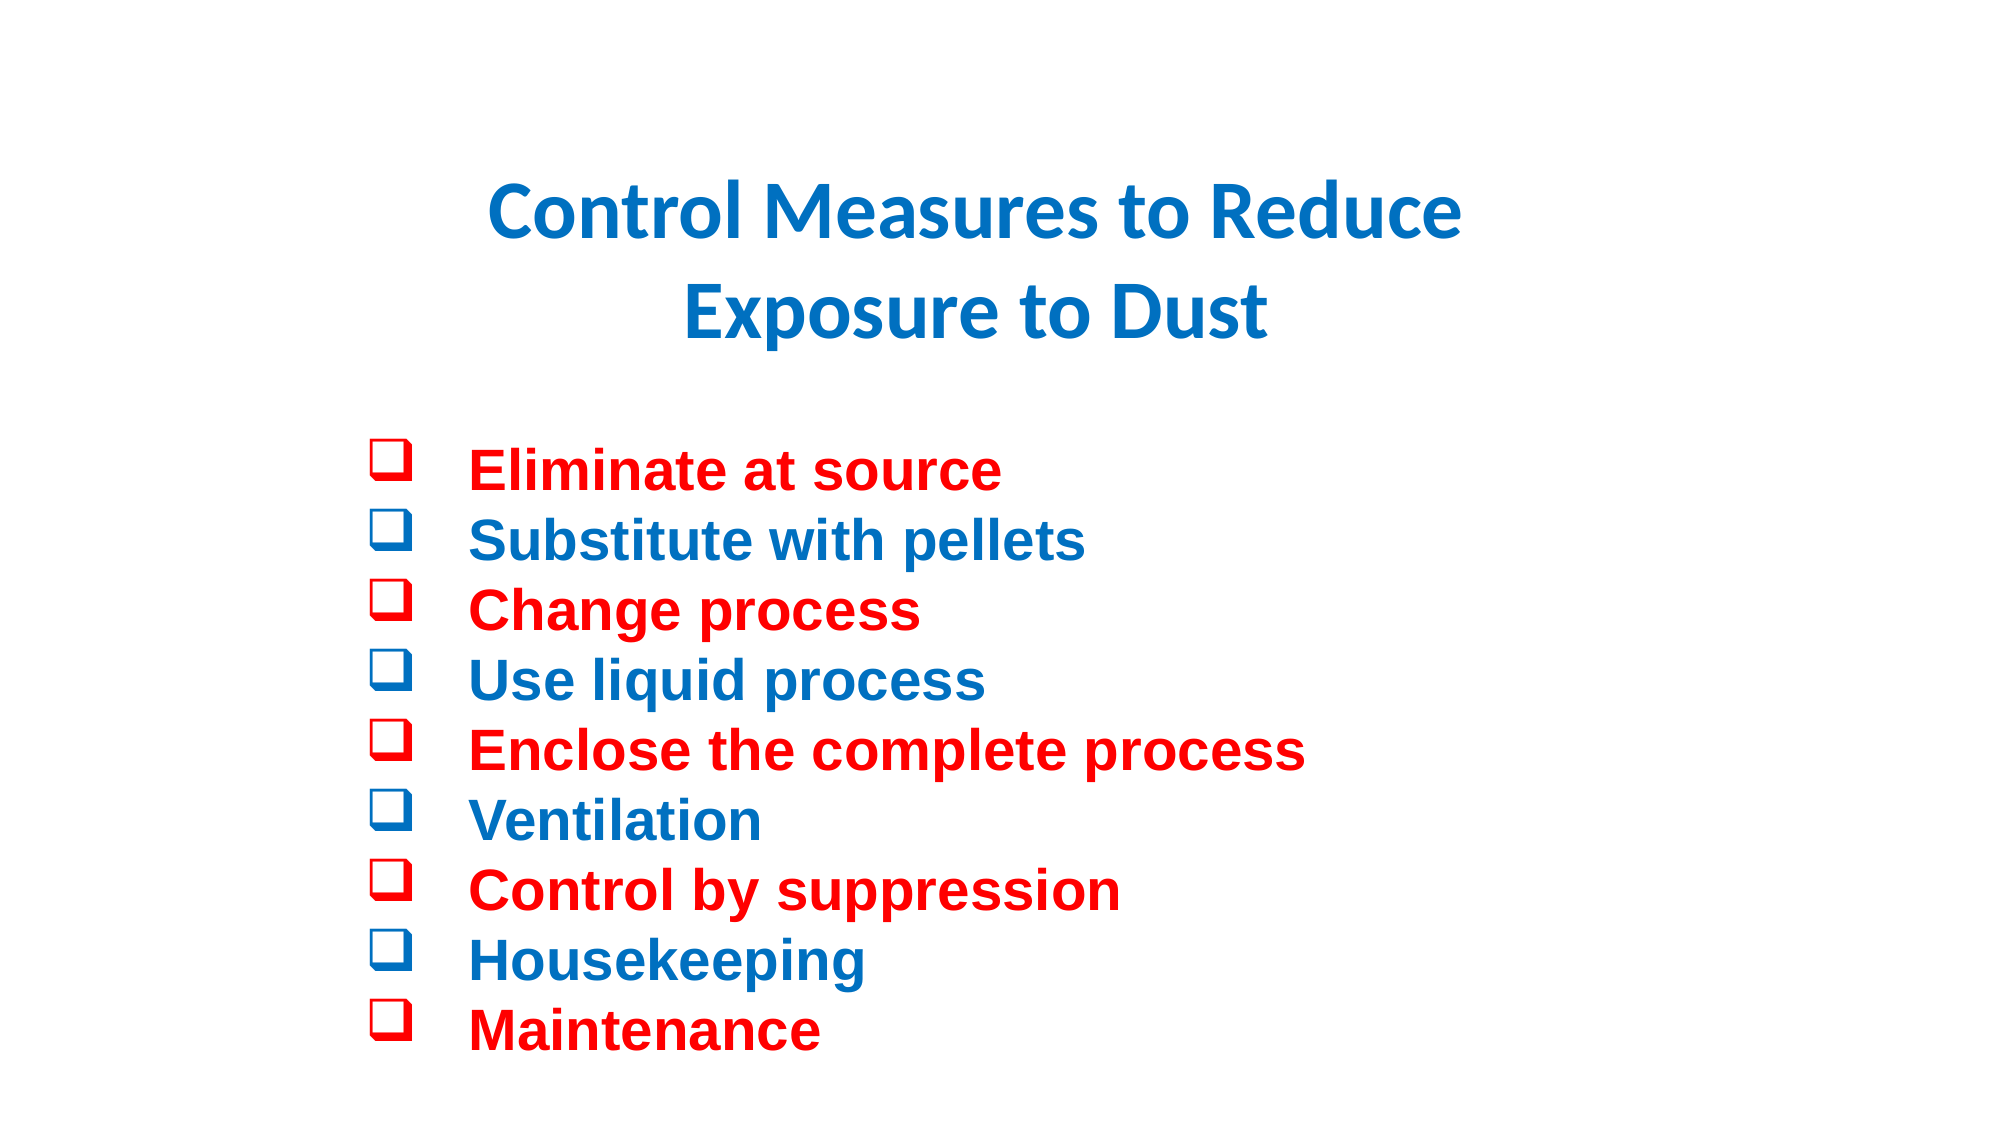

Control Measures to Reduce Exposure to Dust
Eliminate at source
Substitute with pellets
Change process
Use liquid process
Enclose the complete process
Ventilation
Control by suppression
Housekeeping
Maintenance